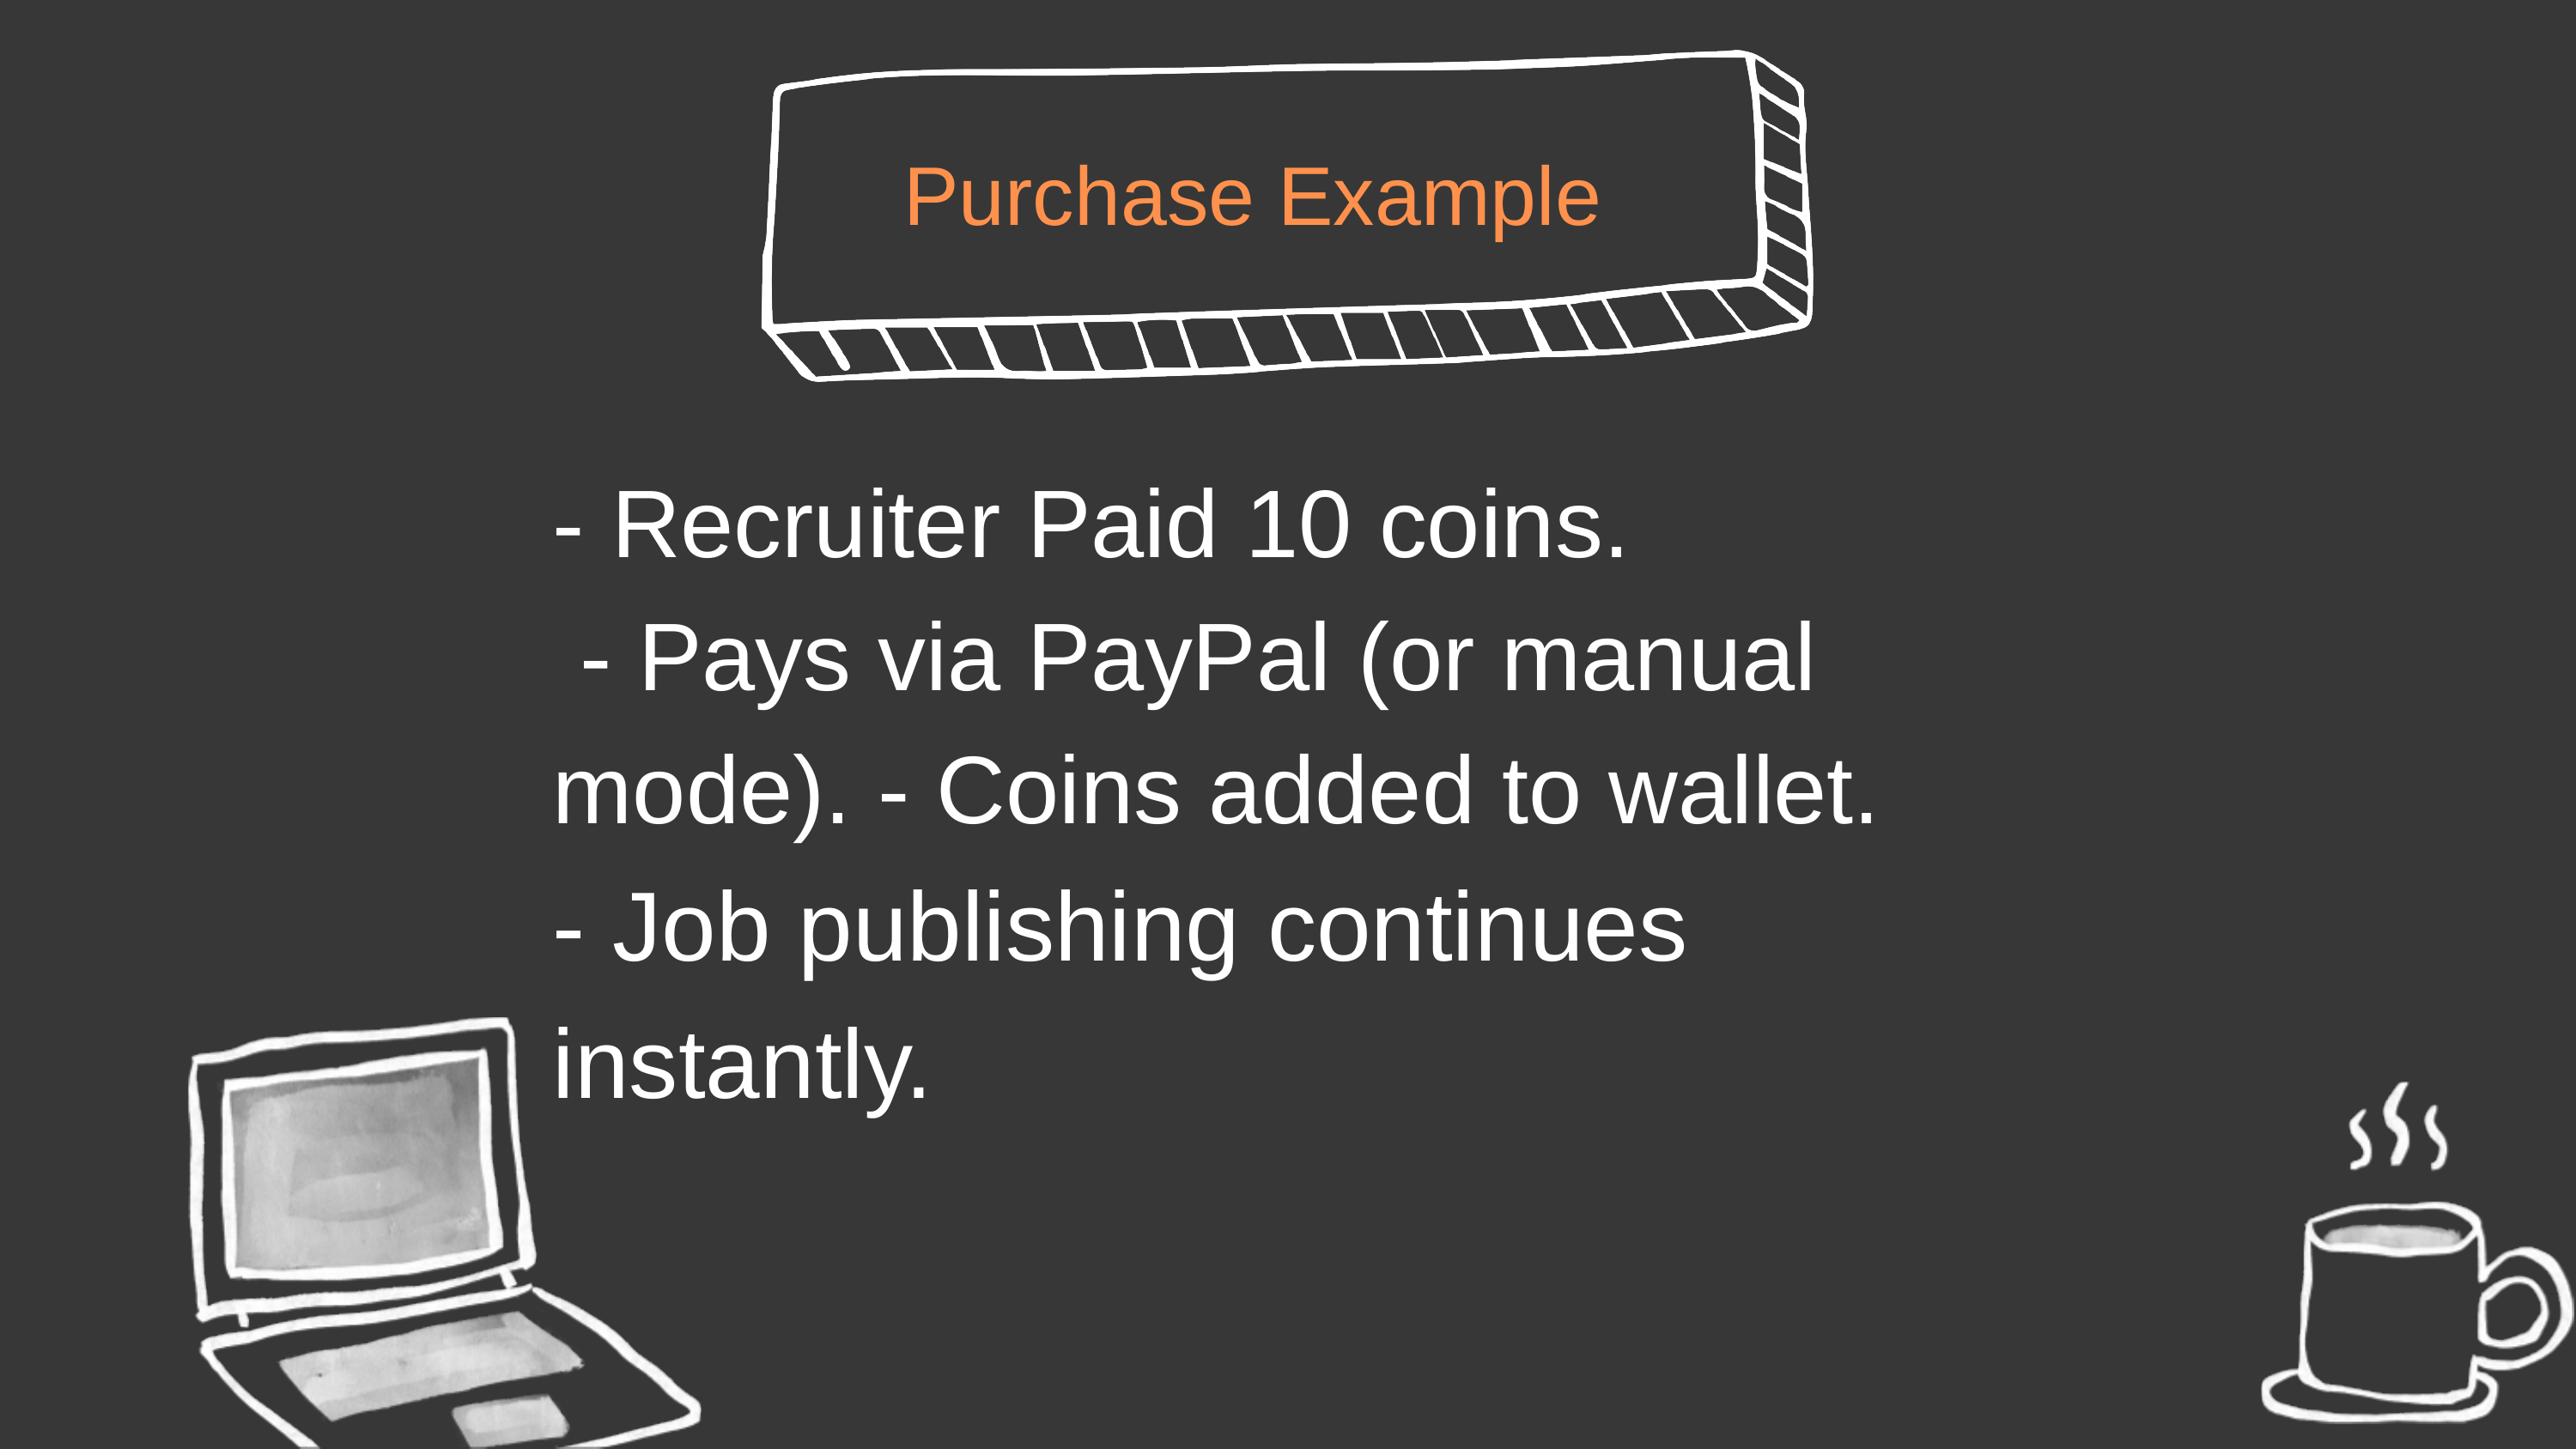

Purchase Example
- Recruiter Paid 10 coins.
 - Pays via PayPal (or manual mode). - Coins added to wallet.
- Job publishing continues instantly.